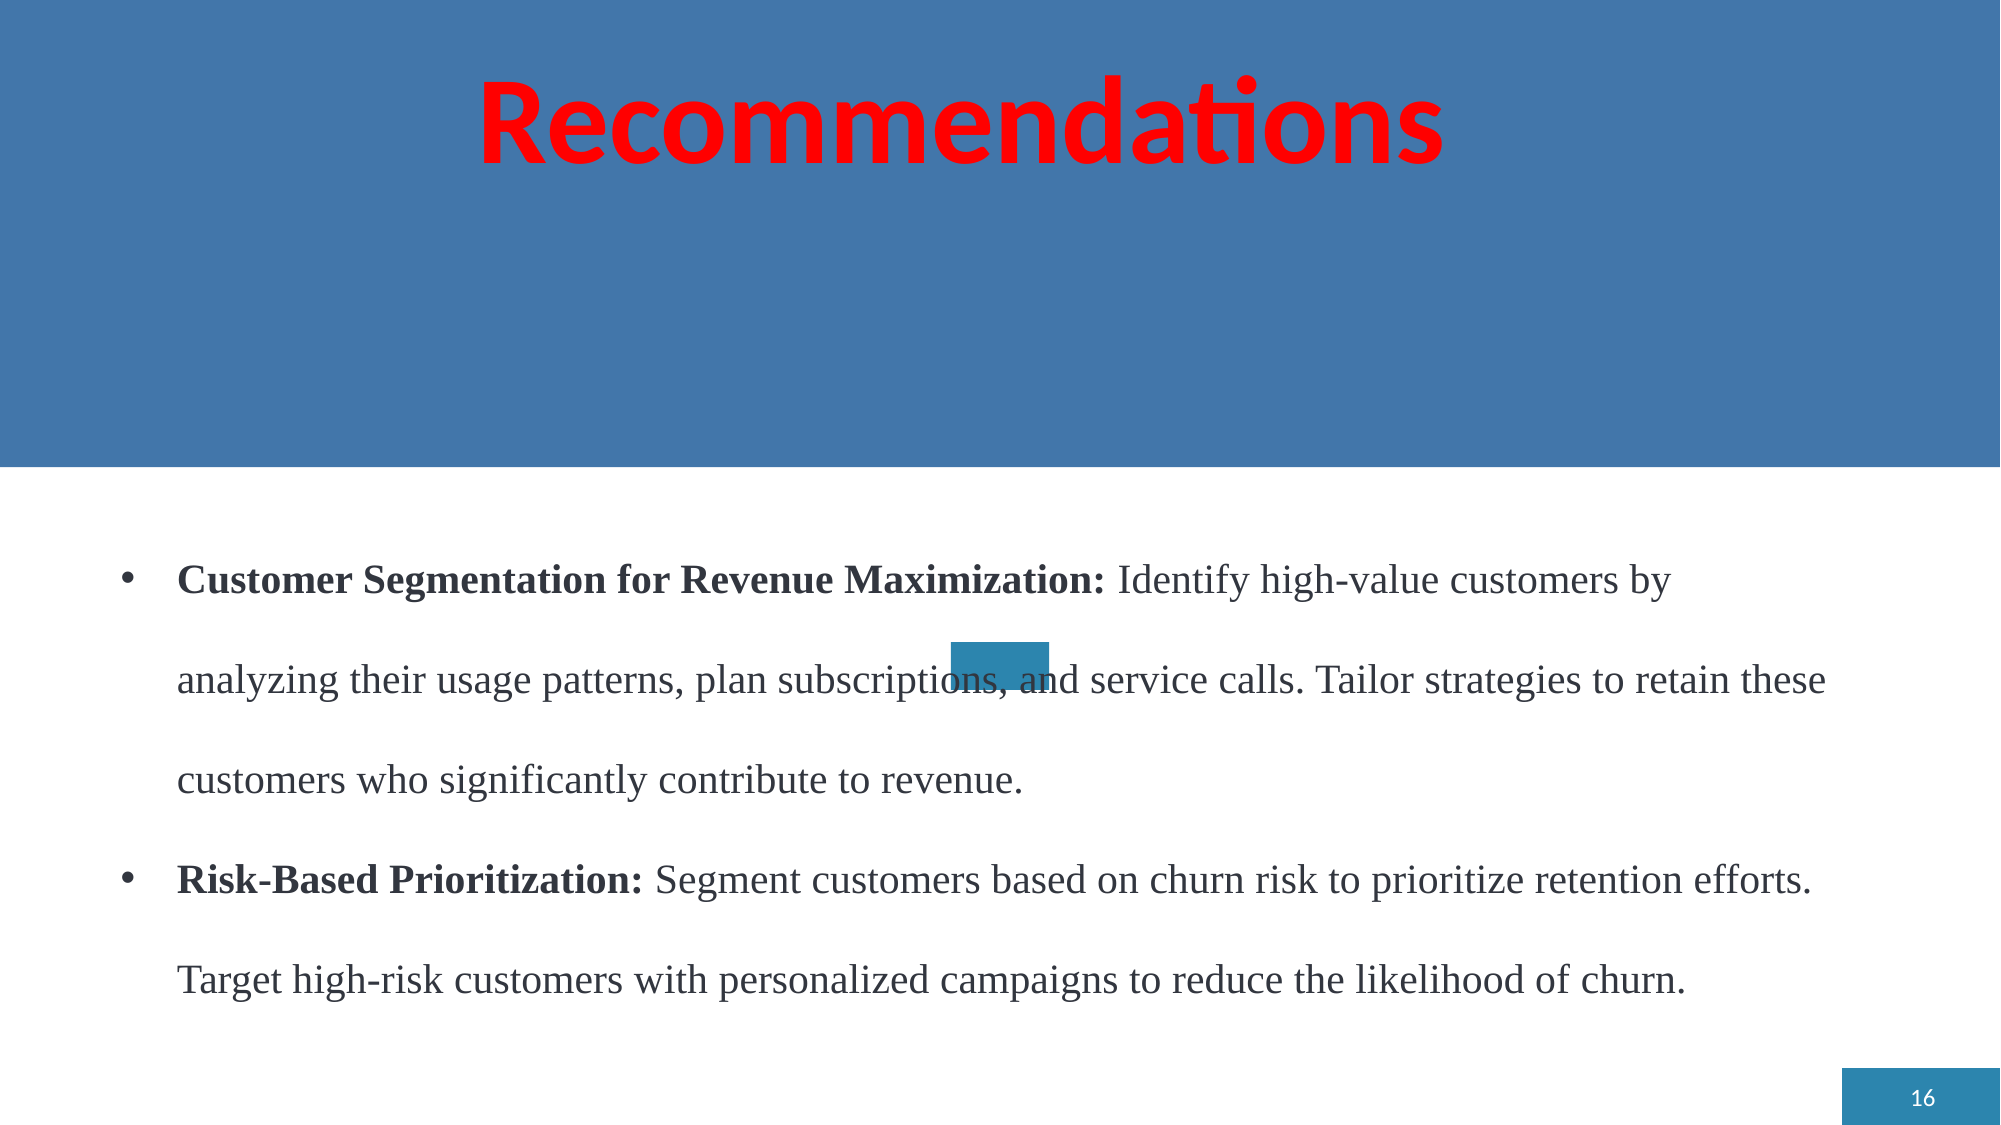

# Recommendations
Customer Segmentation for Revenue Maximization: Identify high-value customers by analyzing their usage patterns, plan subscriptions, and service calls. Tailor strategies to retain these customers who significantly contribute to revenue.
Risk-Based Prioritization: Segment customers based on churn risk to prioritize retention efforts. Target high-risk customers with personalized campaigns to reduce the likelihood of churn.

16